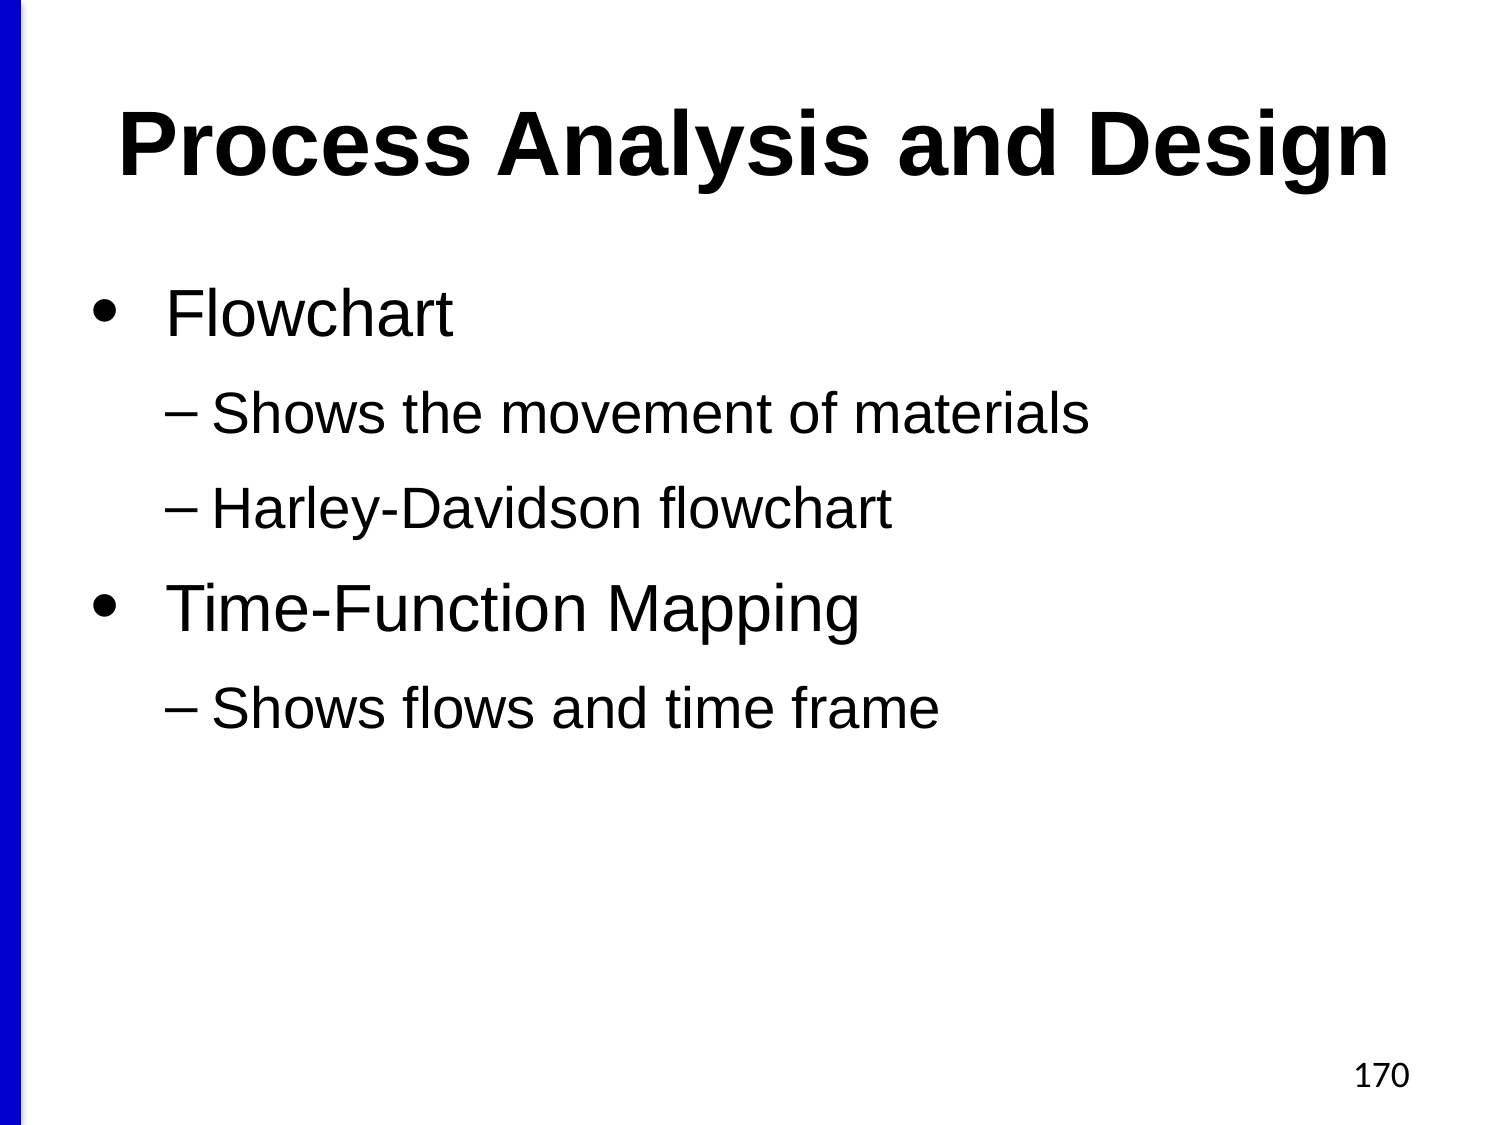

# Process Analysis and Design
Flowchart
Shows the movement of materials
Harley-Davidson flowchart
Time-Function Mapping
Shows flows and time frame
170